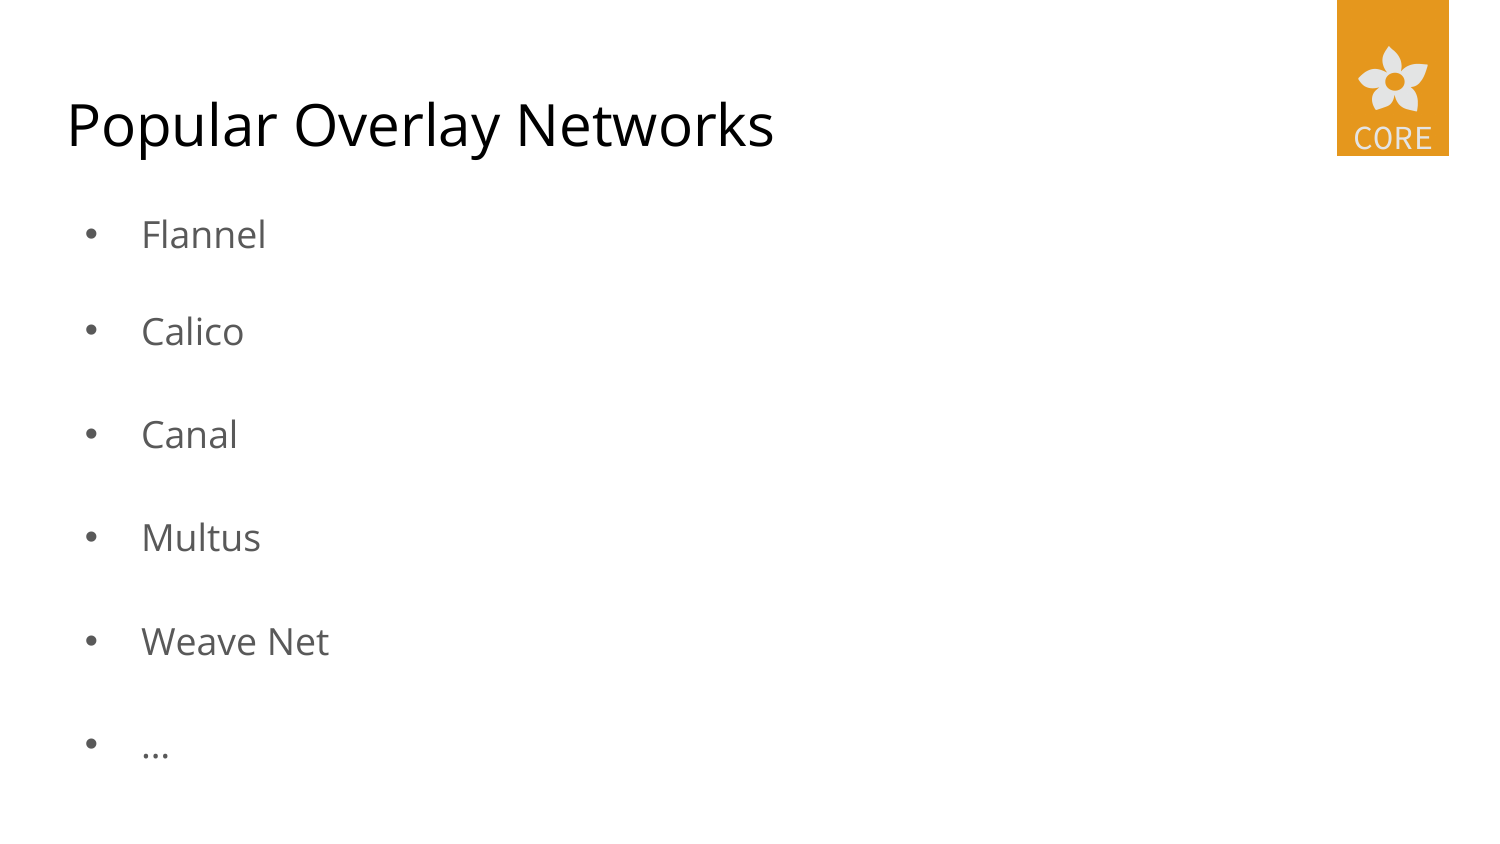

# Popular Overlay Networks
Flannel
Calico

Canal

Multus

Weave Net

…